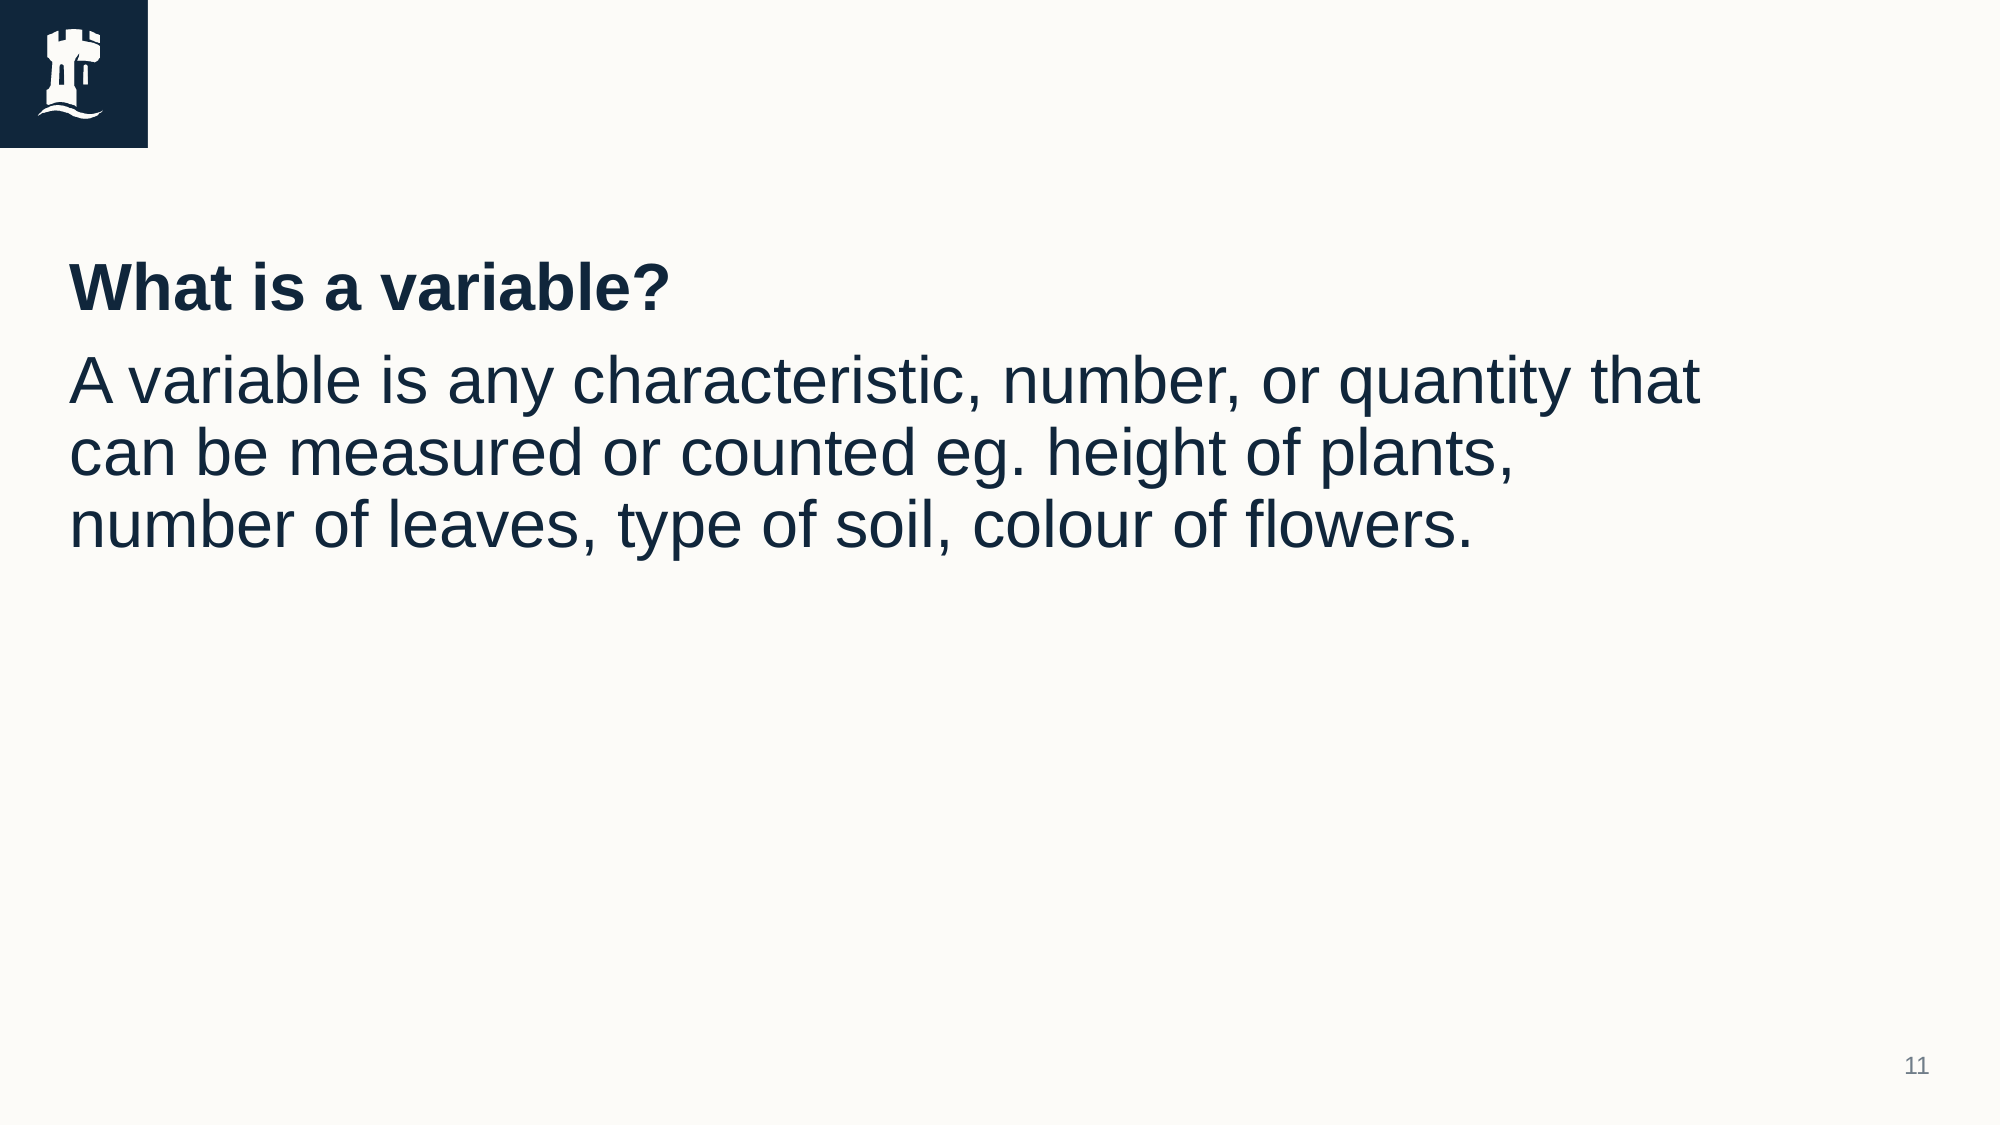

# Variables and Types of Variables
What is a variable?
A variable is any characteristic, number, or quantity that can be measured or counted eg. height of plants, number of leaves, type of soil, colour of flowers.

11